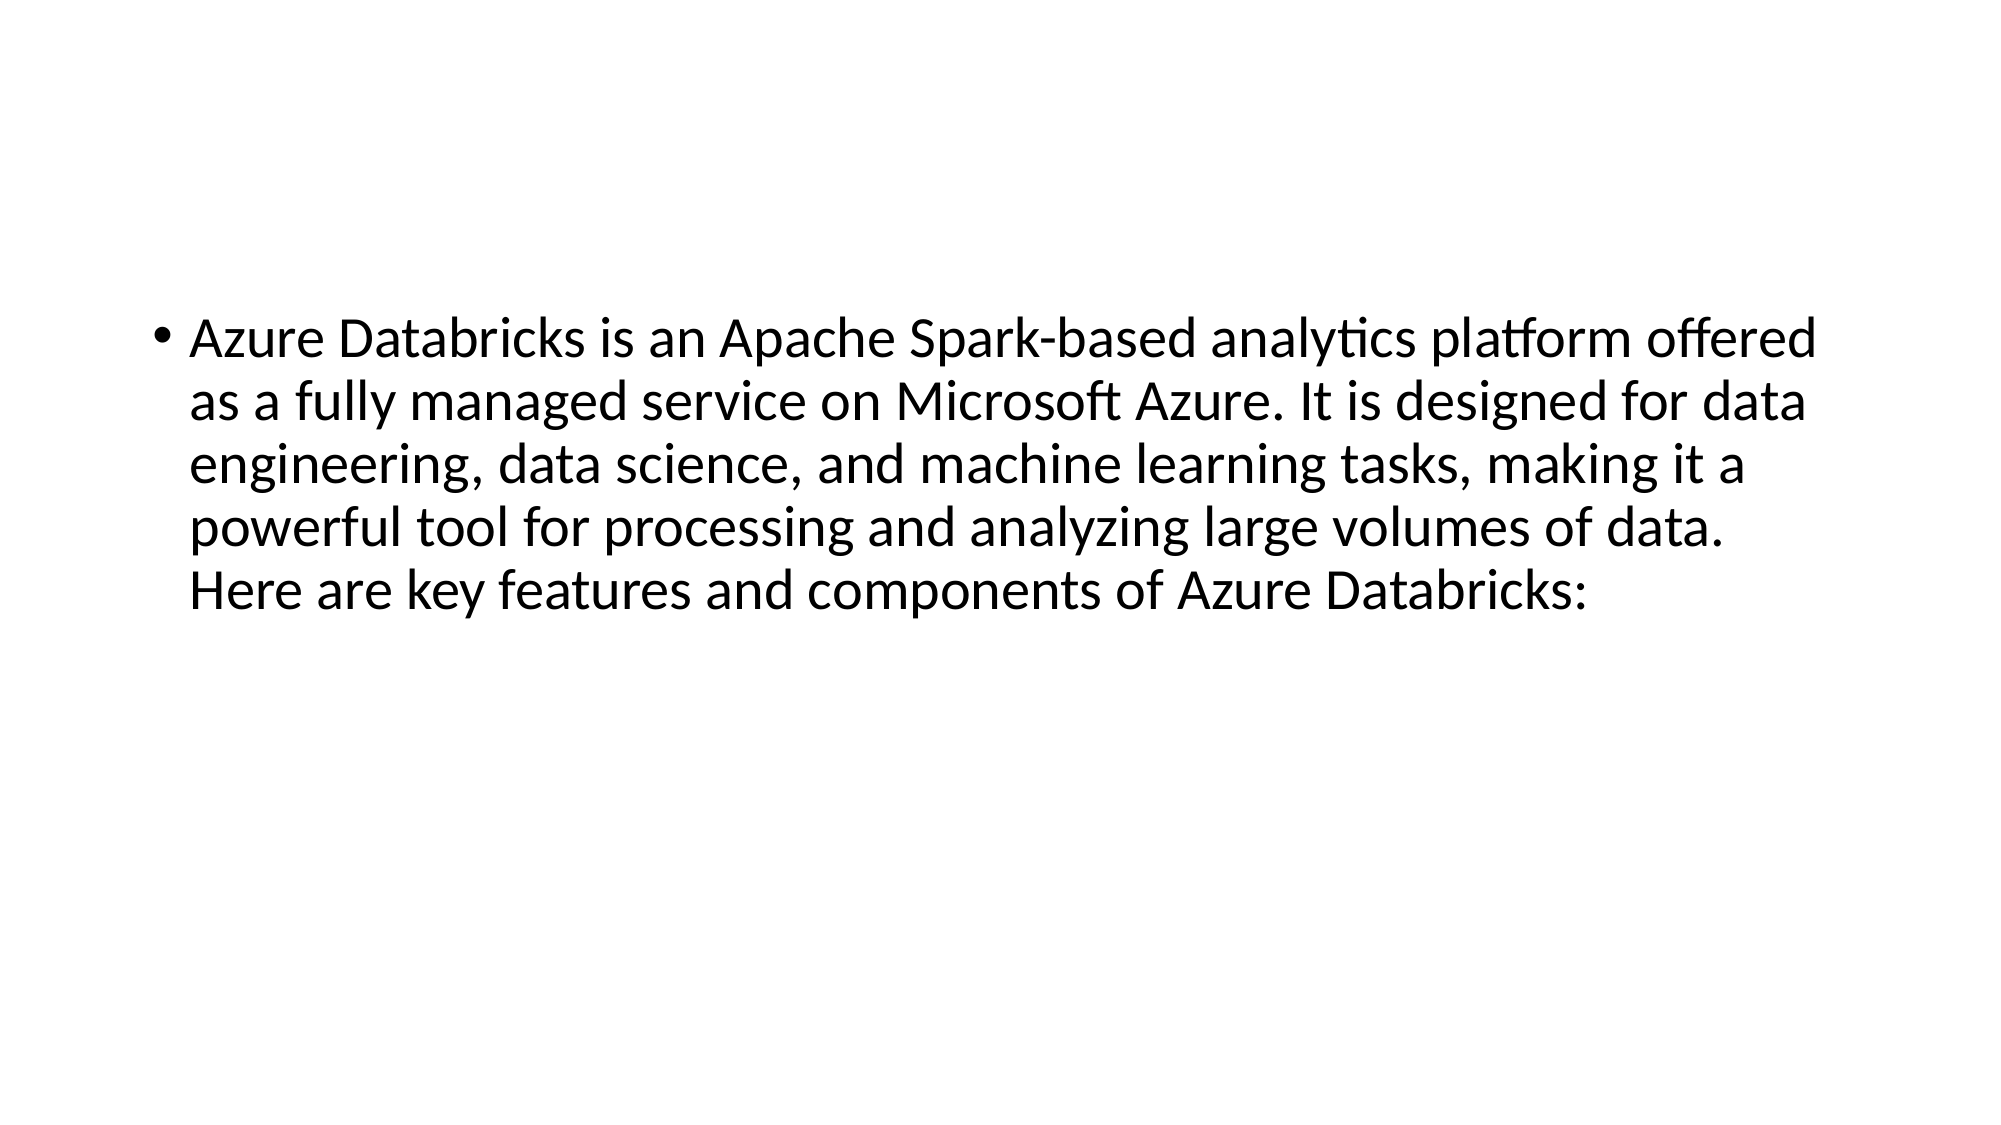

#
Azure Databricks is an Apache Spark-based analytics platform offered as a fully managed service on Microsoft Azure. It is designed for data engineering, data science, and machine learning tasks, making it a powerful tool for processing and analyzing large volumes of data. Here are key features and components of Azure Databricks: